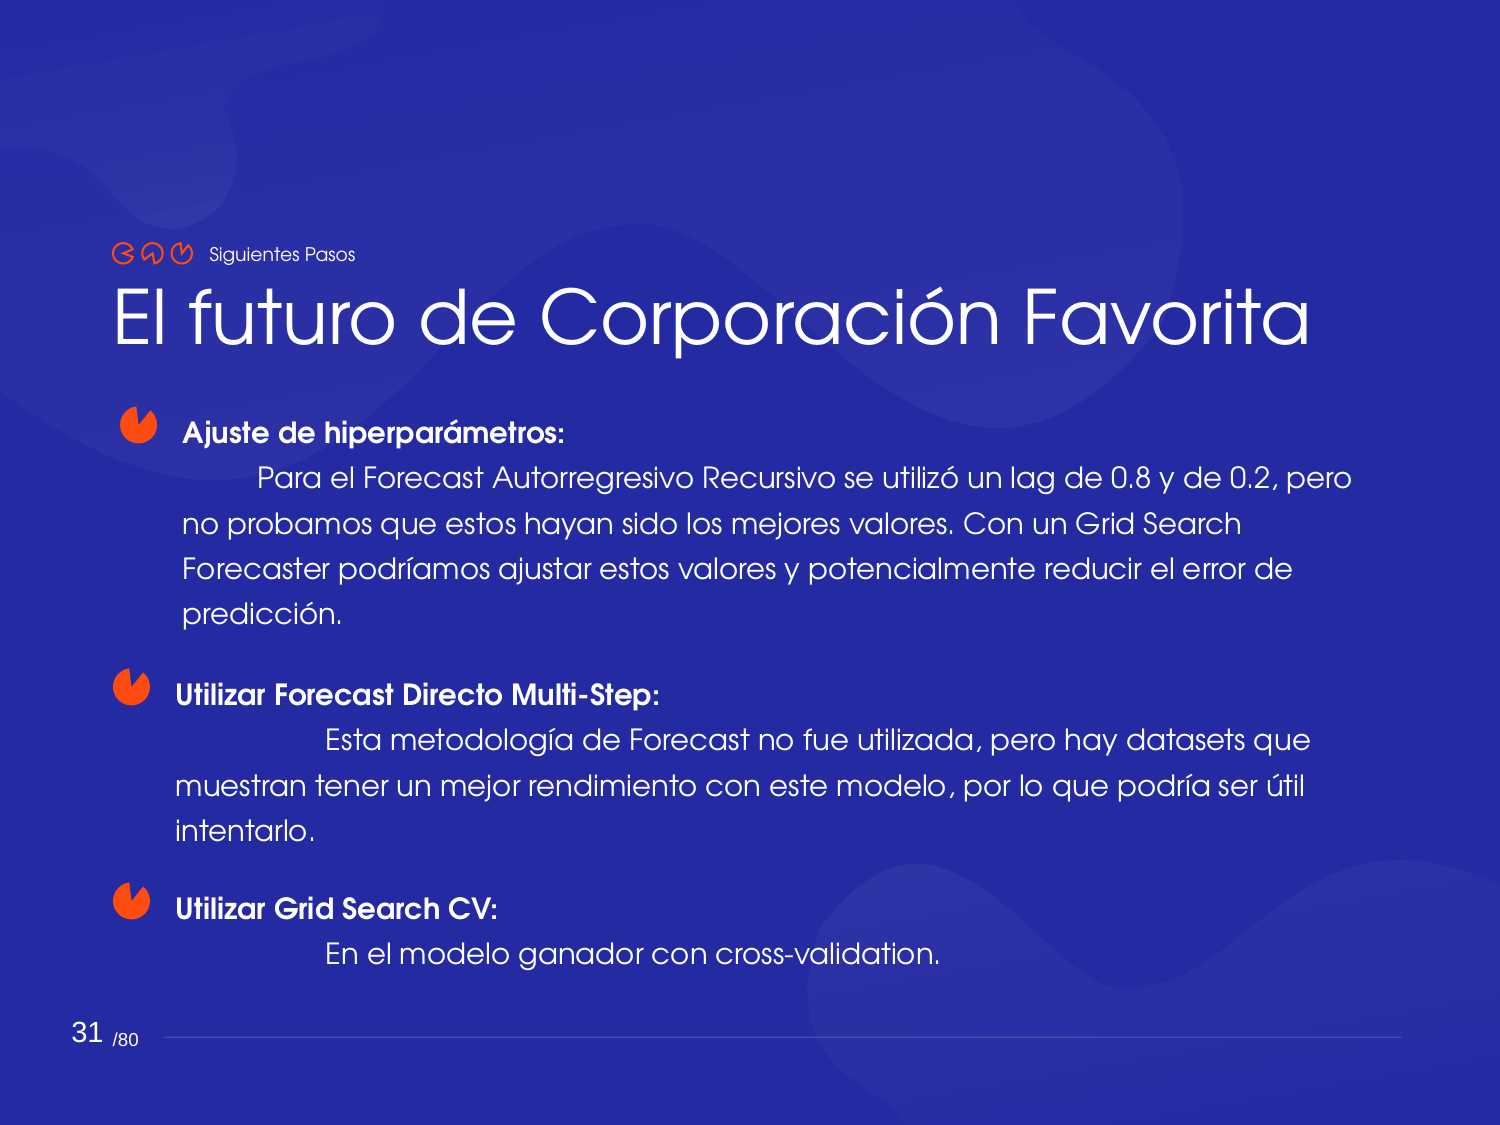

Siguientes Pasos

El futuro de Corporación Favorita
Ajuste de hiperparámetros:
Para el Forecast Autorregresivo Recursivo se utilizó un lag de 0.8 y de 0.2, pero no probamos que estos hayan sido los mejores valores. Con un Grid Search Forecaster podríamos ajustar estos valores y potencialmente reducir el error de predicción.

Utilizar Forecast Directo Multi-Step:
	Esta metodología de Forecast no fue utilizada, pero hay datasets que muestran tener un mejor rendimiento con este modelo, por lo que podría ser útil intentarlo.

Utilizar Grid Search CV:
	En el modelo ganador con cross-validation.